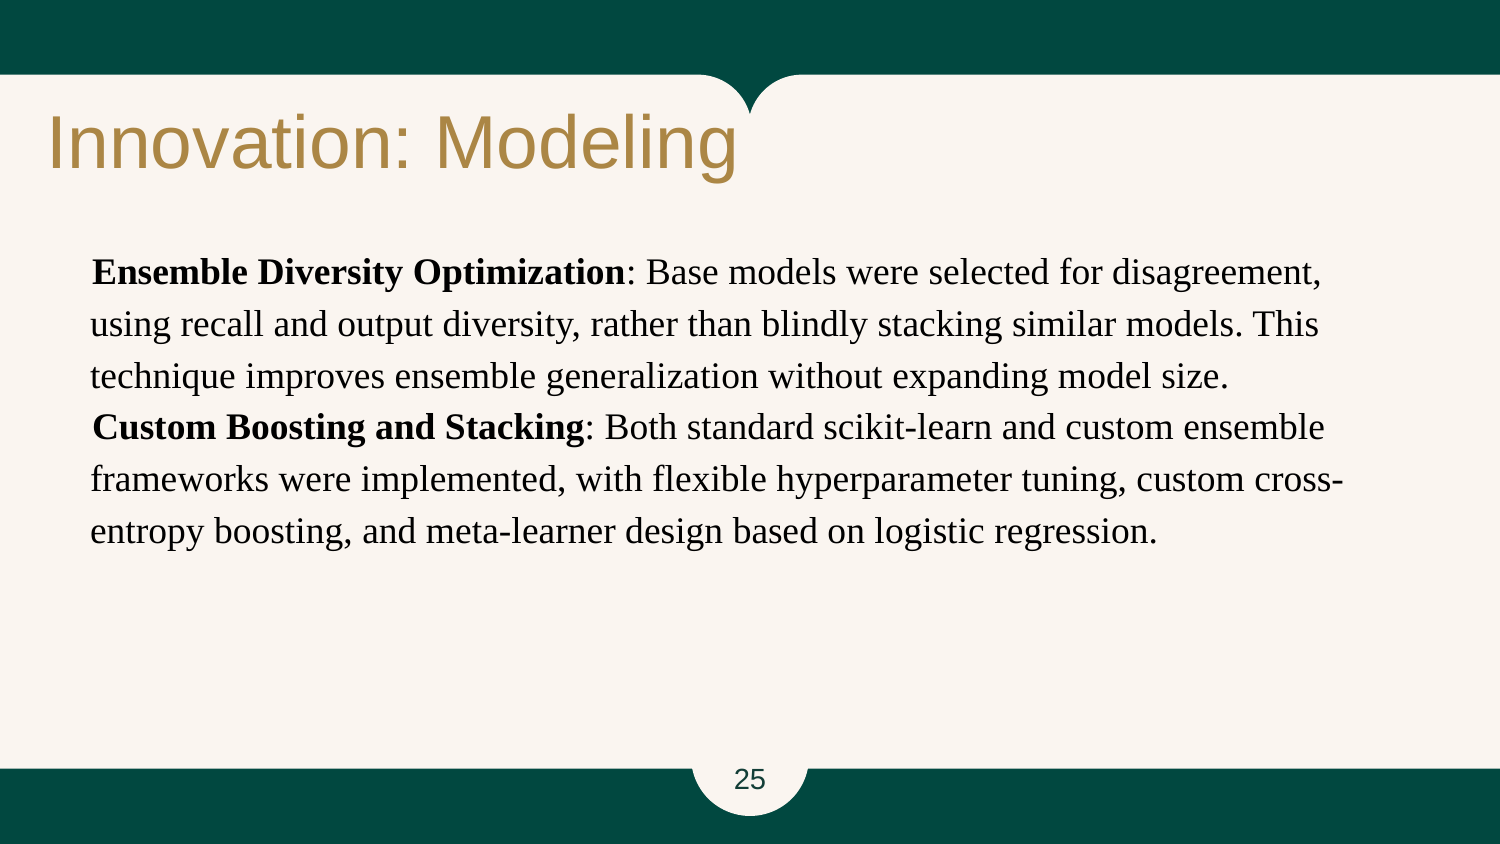

# Innovation: Modeling
Ensemble Diversity Optimization: Base models were selected for disagreement,  using recall and output diversity, rather than blindly stacking similar models. This technique improves ensemble generalization without expanding model size.
Custom Boosting and Stacking: Both standard scikit-learn and custom ensemble frameworks were implemented, with flexible hyperparameter tuning, custom cross-entropy boosting, and meta-learner design based on logistic regression.